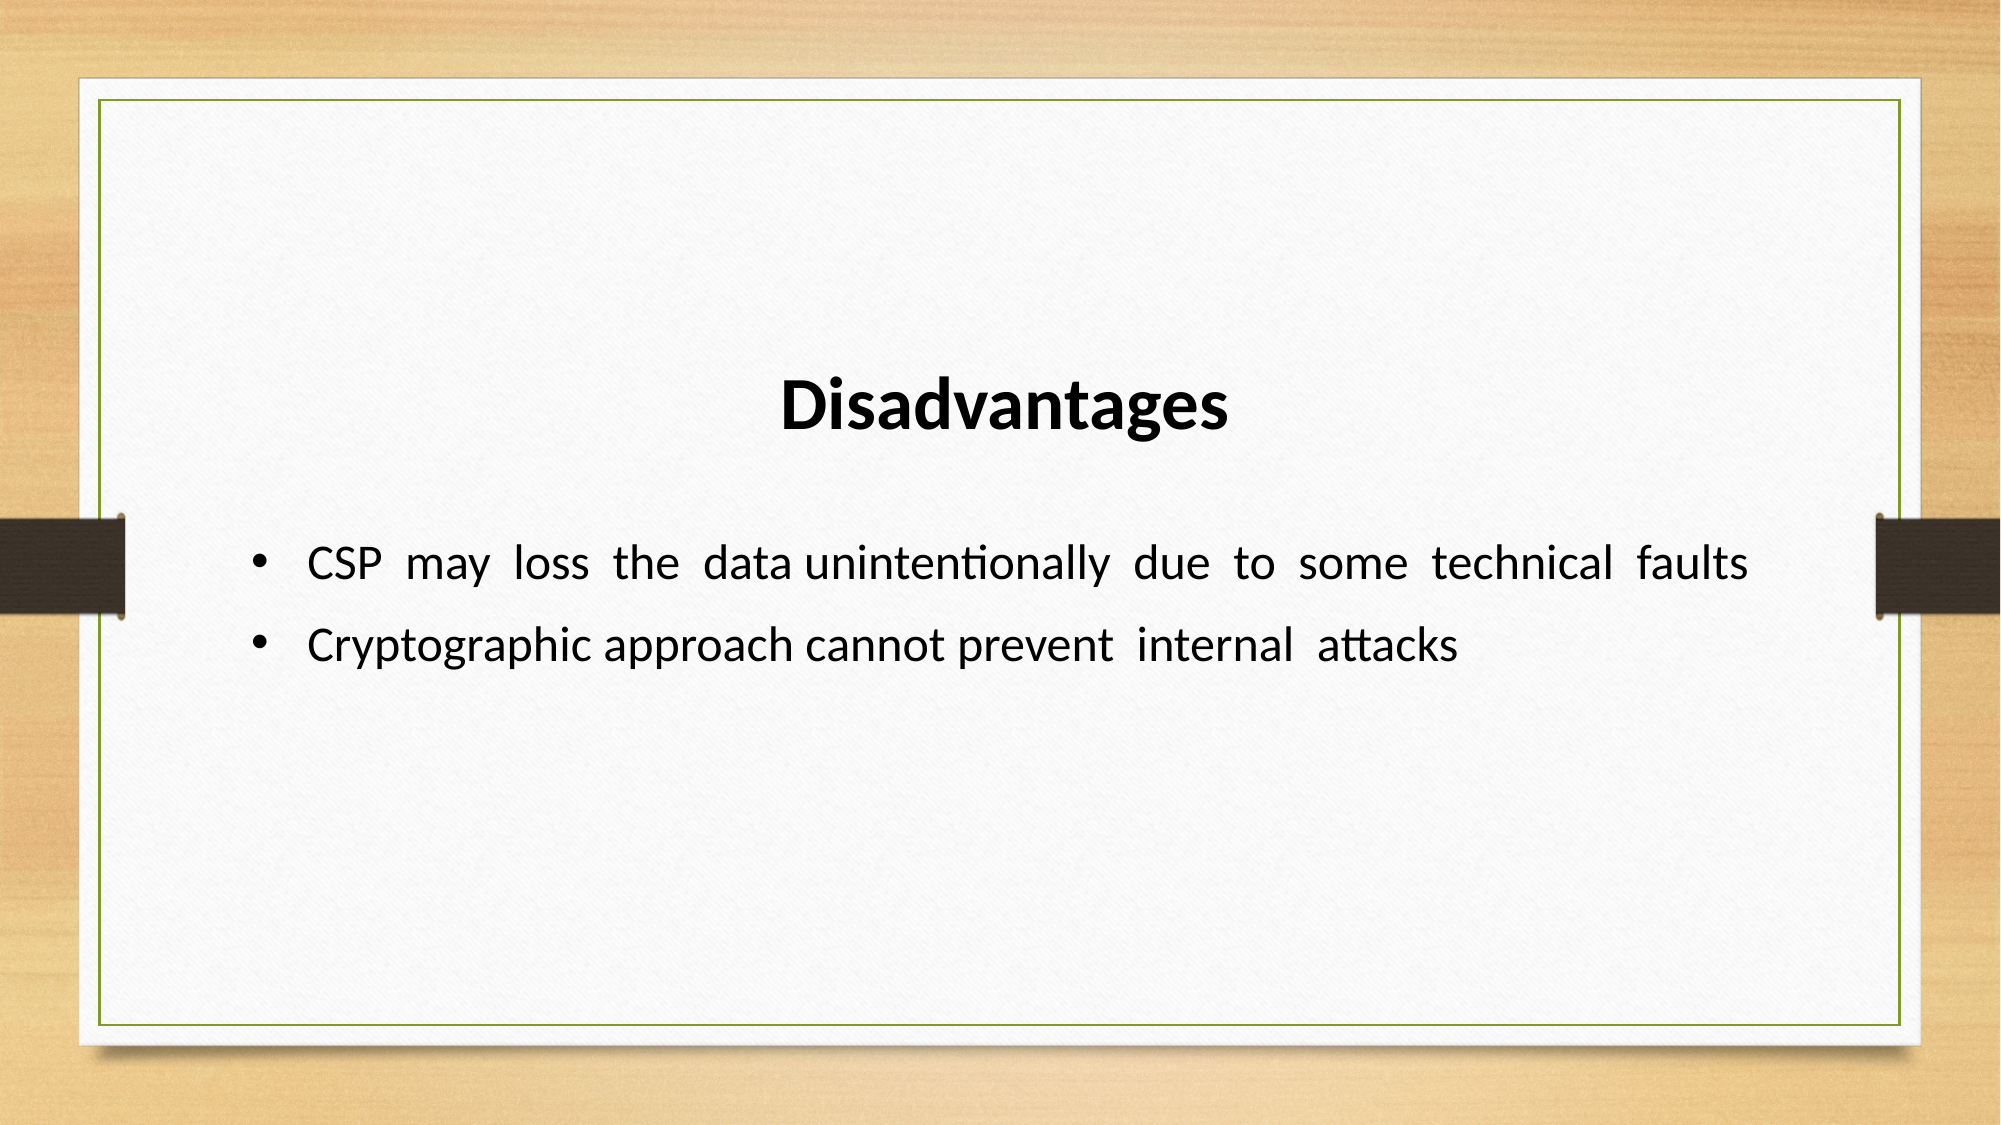

Disadvantages

CSP  may  loss  the  data unintentionally  due  to  some  technical  faults
Cryptographic approach cannot prevent  internal  attacks